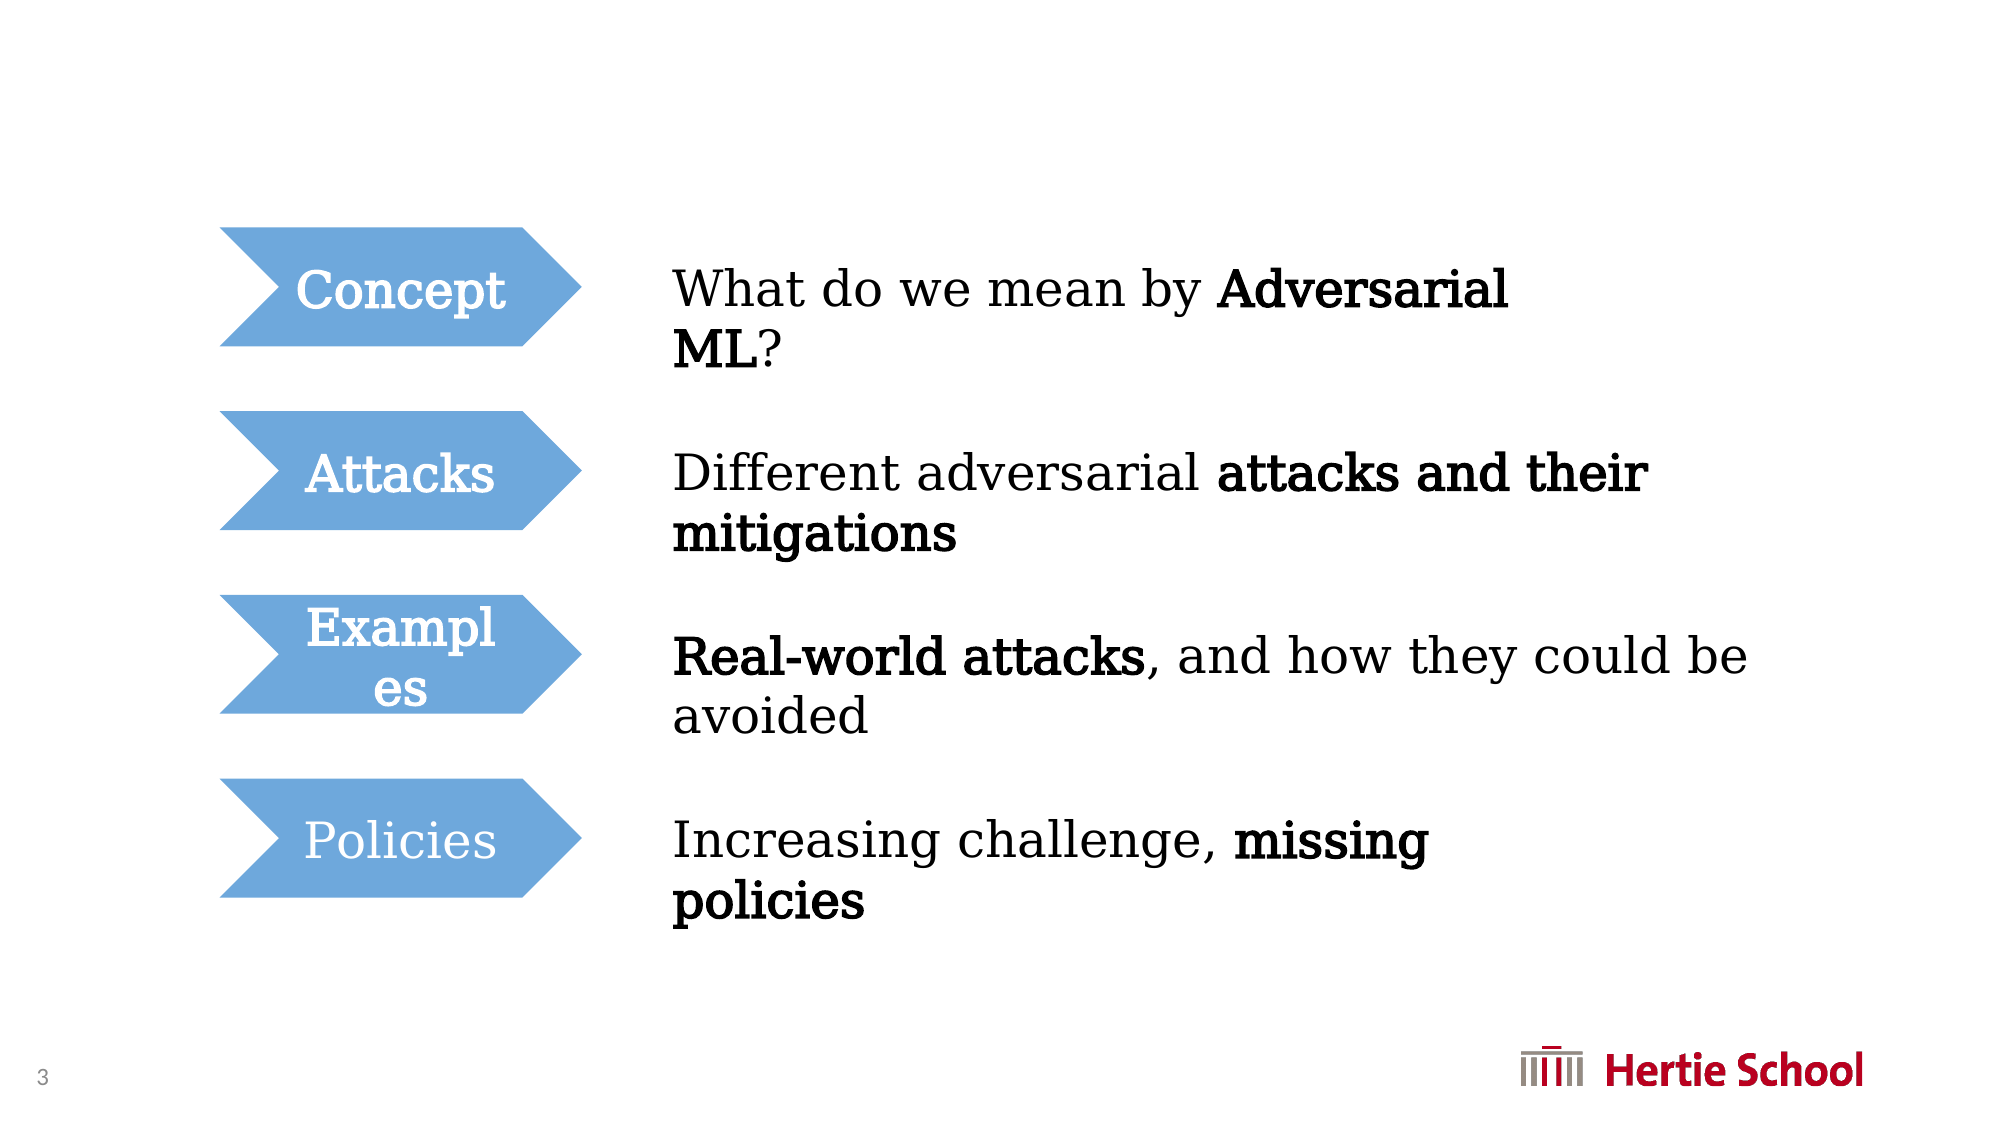

Concept
What do we mean by Adversarial ML?
Attacks
Different adversarial attacks and their mitigations
Examples
Real-world attacks, and how they could be avoided
Policies
Increasing challenge, missing policies